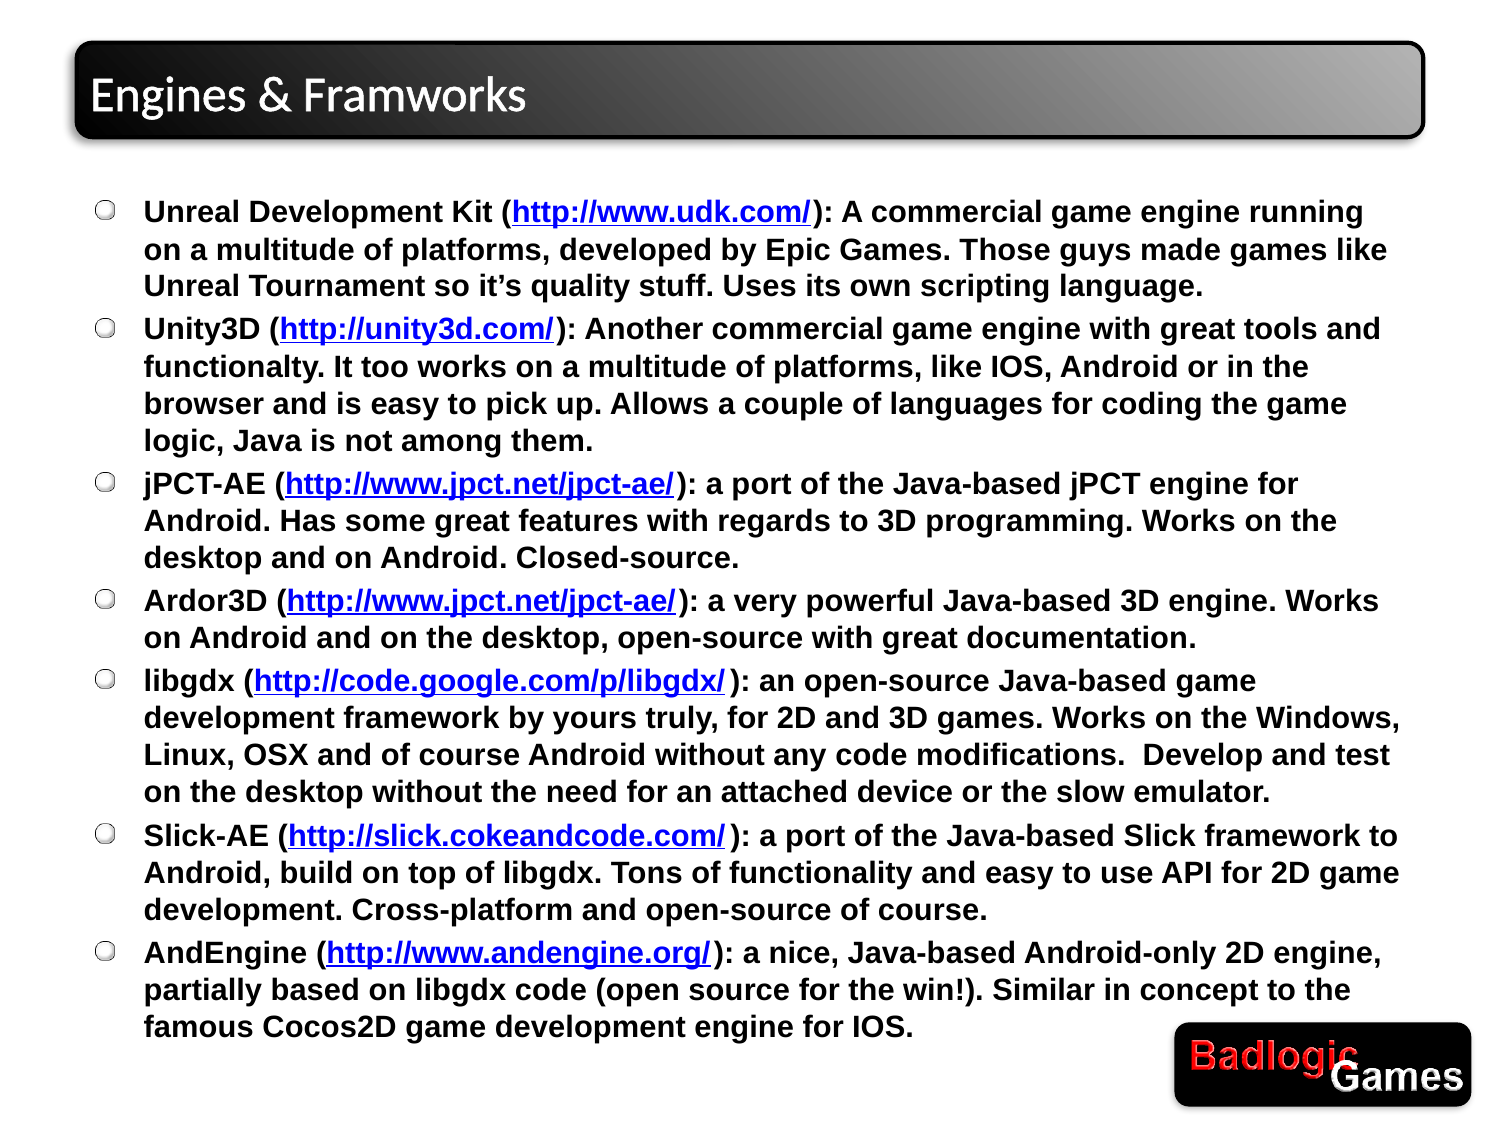

# Engines & Framworks
Unreal Development Kit (http://www.udk.com/): A commercial game engine running on a multitude of platforms, developed by Epic Games. Those guys made games like Unreal Tournament so it’s quality stuff. Uses its own scripting language.
Unity3D (http://unity3d.com/): Another commercial game engine with great tools and functionalty. It too works on a multitude of platforms, like IOS, Android or in the browser and is easy to pick up. Allows a couple of languages for coding the game logic, Java is not among them.
jPCT-AE (http://www.jpct.net/jpct-ae/): a port of the Java-based jPCT engine for Android. Has some great features with regards to 3D programming. Works on the desktop and on Android. Closed-source.
Ardor3D (http://www.jpct.net/jpct-ae/): a very powerful Java-based 3D engine. Works on Android and on the desktop, open-source with great documentation.
libgdx (http://code.google.com/p/libgdx/): an open-source Java-based game development framework by yours truly, for 2D and 3D games. Works on the Windows, Linux, OSX and of course Android without any code modifications.  Develop and test on the desktop without the need for an attached device or the slow emulator.
Slick-AE (http://slick.cokeandcode.com/): a port of the Java-based Slick framework to Android, build on top of libgdx. Tons of functionality and easy to use API for 2D game development. Cross-platform and open-source of course.
AndEngine (http://www.andengine.org/): a nice, Java-based Android-only 2D engine, partially based on libgdx code (open source for the win!). Similar in concept to the famous Cocos2D game development engine for IOS.